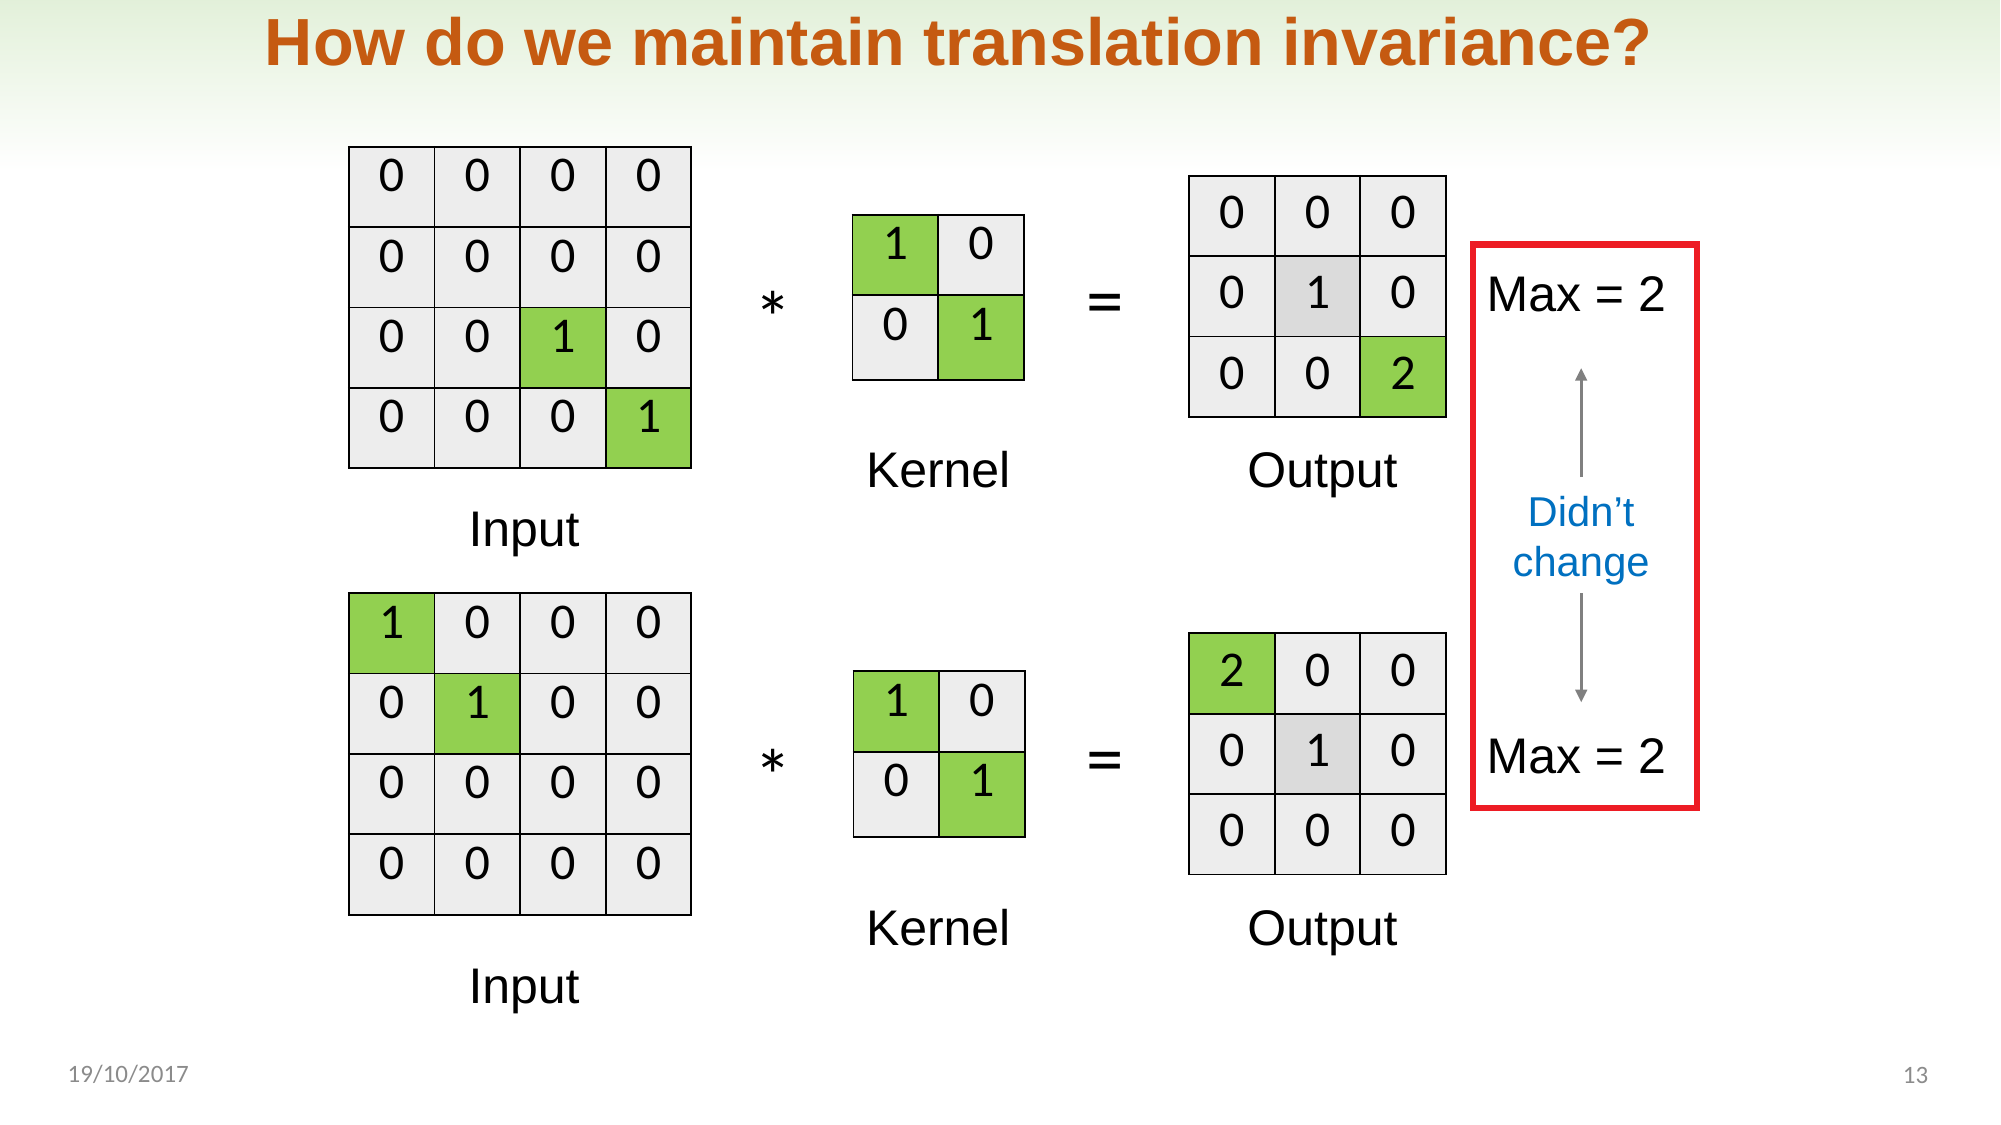

# How do we maintain translation invariance?
| 0 | 0 | 0 | 0 |
| --- | --- | --- | --- |
| 0 | 0 | 0 | 0 |
| 0 | 0 | 1 | 0 |
| 0 | 0 | 0 | 1 |
| 0 | 0 | 0 |
| --- | --- | --- |
| 0 | 1 | 0 |
| 0 | 0 | 2 |
| 1 | 0 |
| --- | --- |
| 0 | 1 |

=
Max = 2
*
Kernel
Output
Didn’t
change
Input
| 1 | 0 | 0 | 0 |
| --- | --- | --- | --- |
| 0 | 1 | 0 | 0 |
| 0 | 0 | 0 | 0 |
| 0 | 0 | 0 | 0 |
| 2 | 0 | 0 |
| --- | --- | --- |
| 0 | 1 | 0 |
| 0 | 0 | 0 |
| 1 | 0 |
| --- | --- |
| 0 | 1 |
=
Max = 2
*
Kernel
Output
Input
19/10/2017
13